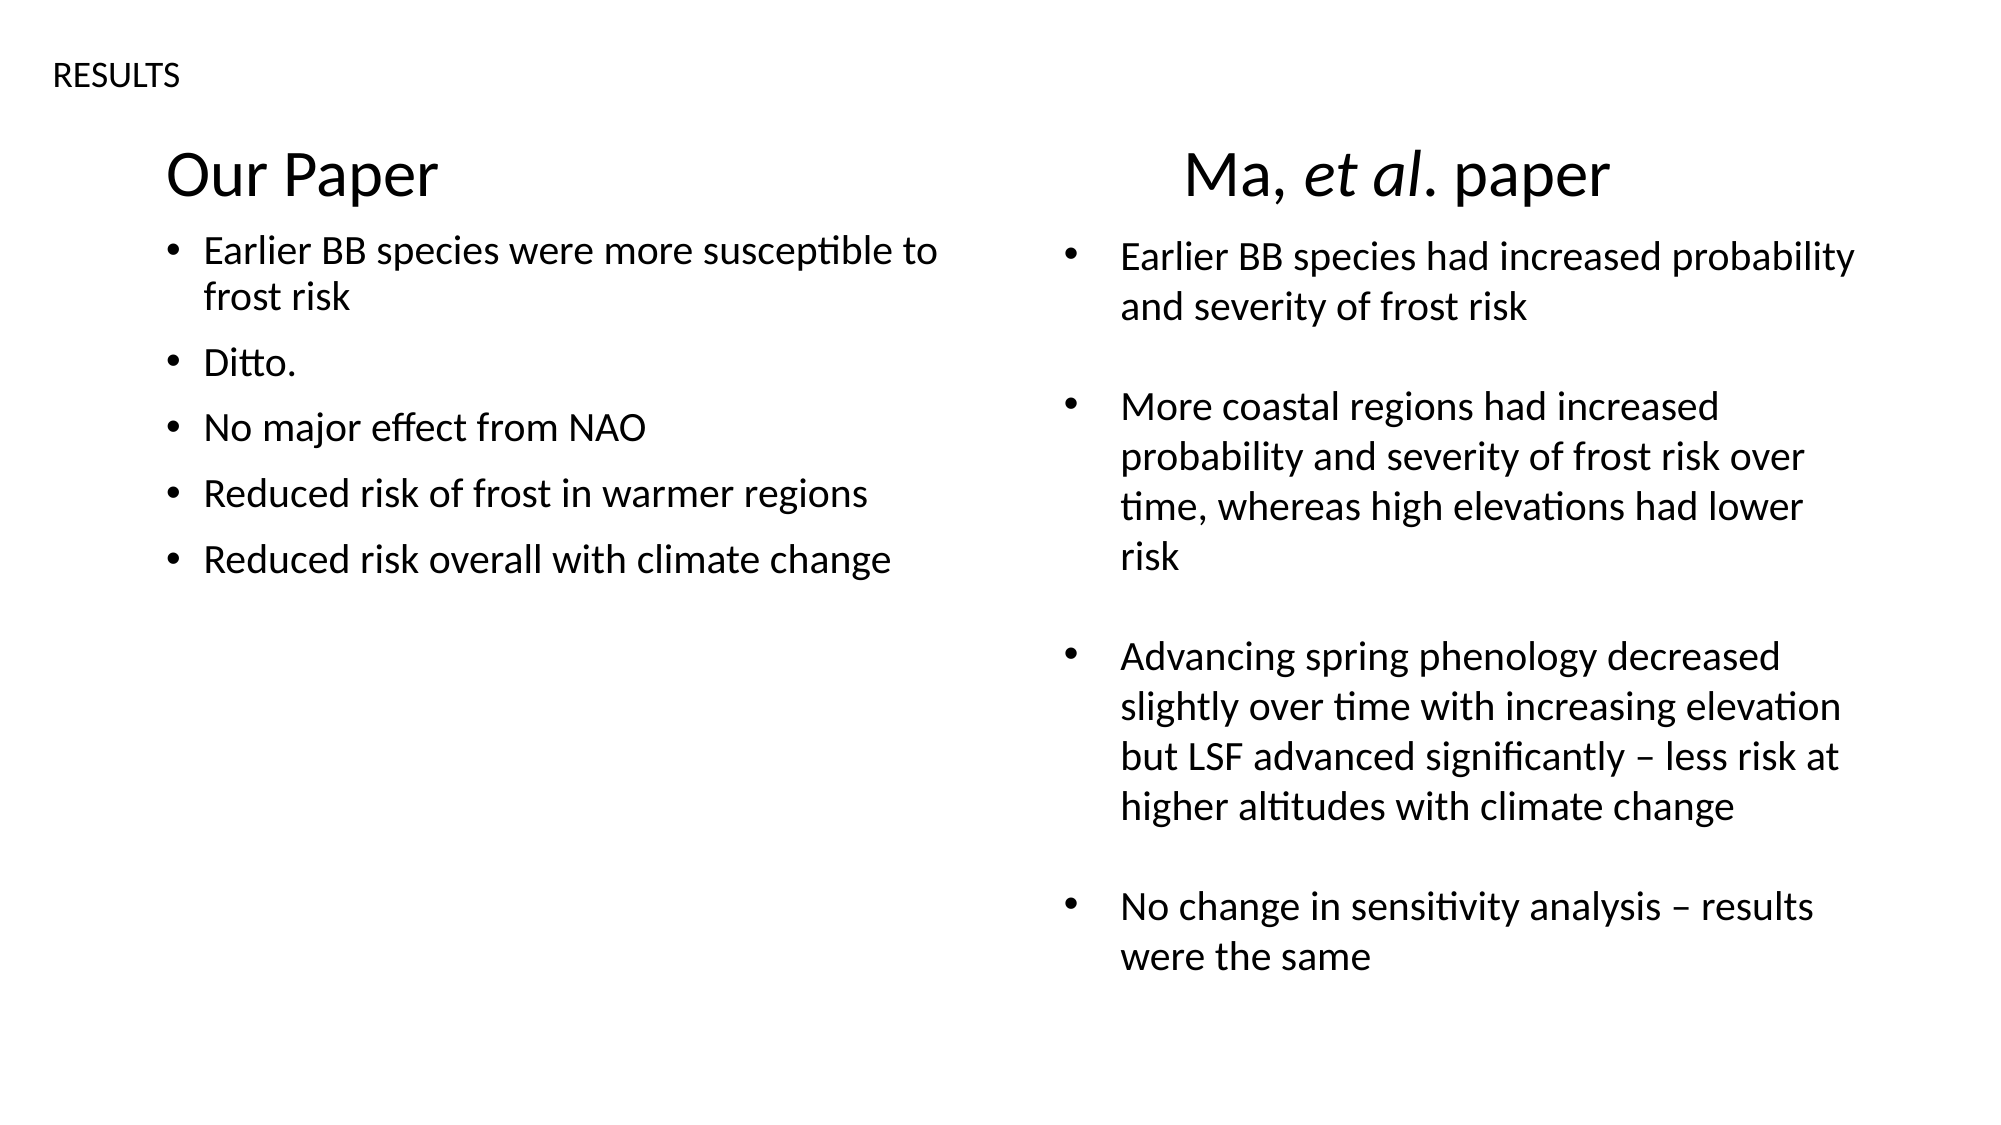

RESULTS
Our Paper
# Ma, et al. paper
Earlier BB species had increased probability and severity of frost risk

More coastal regions had increased probability and severity of frost risk over time, whereas high elevations had lower risk

Advancing spring phenology decreased slightly over time with increasing elevation but LSF advanced significantly – less risk at higher altitudes with climate change

No change in sensitivity analysis – results were the same
Earlier BB species were more susceptible to frost risk
Ditto.
No major effect from NAO
Reduced risk of frost in warmer regions
Reduced risk overall with climate change